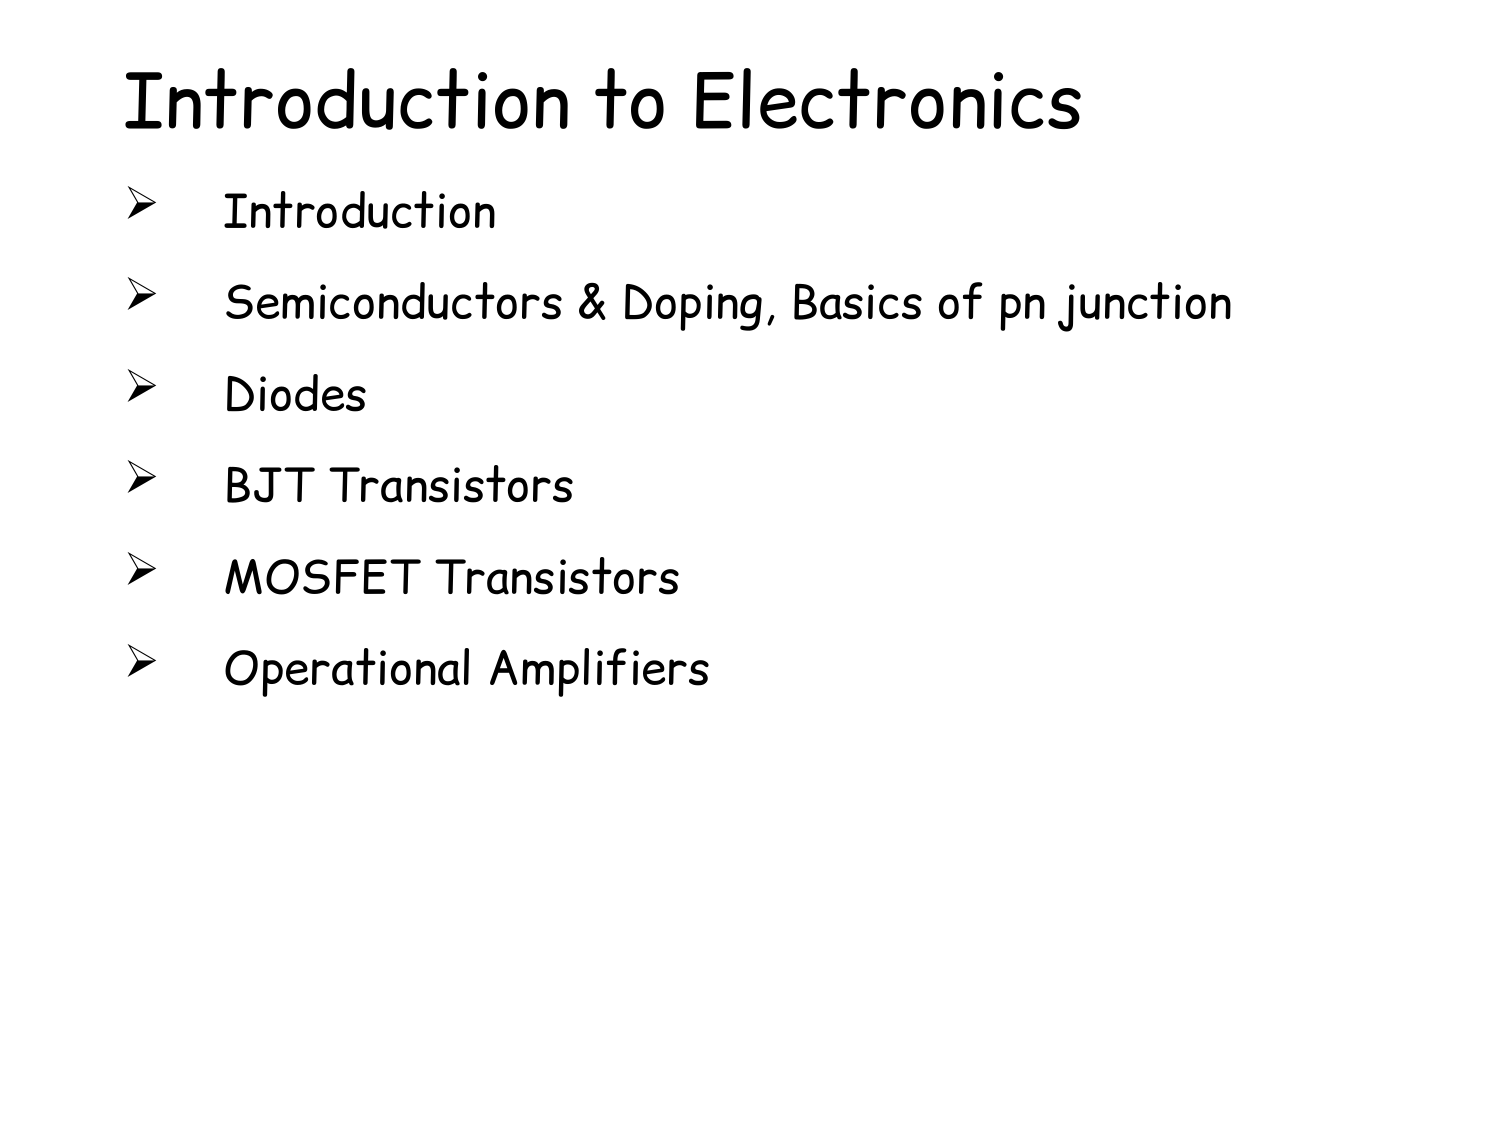

Introduction to Electronics
Introduction
Semiconductors & Doping, Basics of pn junction
Diodes
BJT Transistors
MOSFET Transistors
Operational Amplifiers